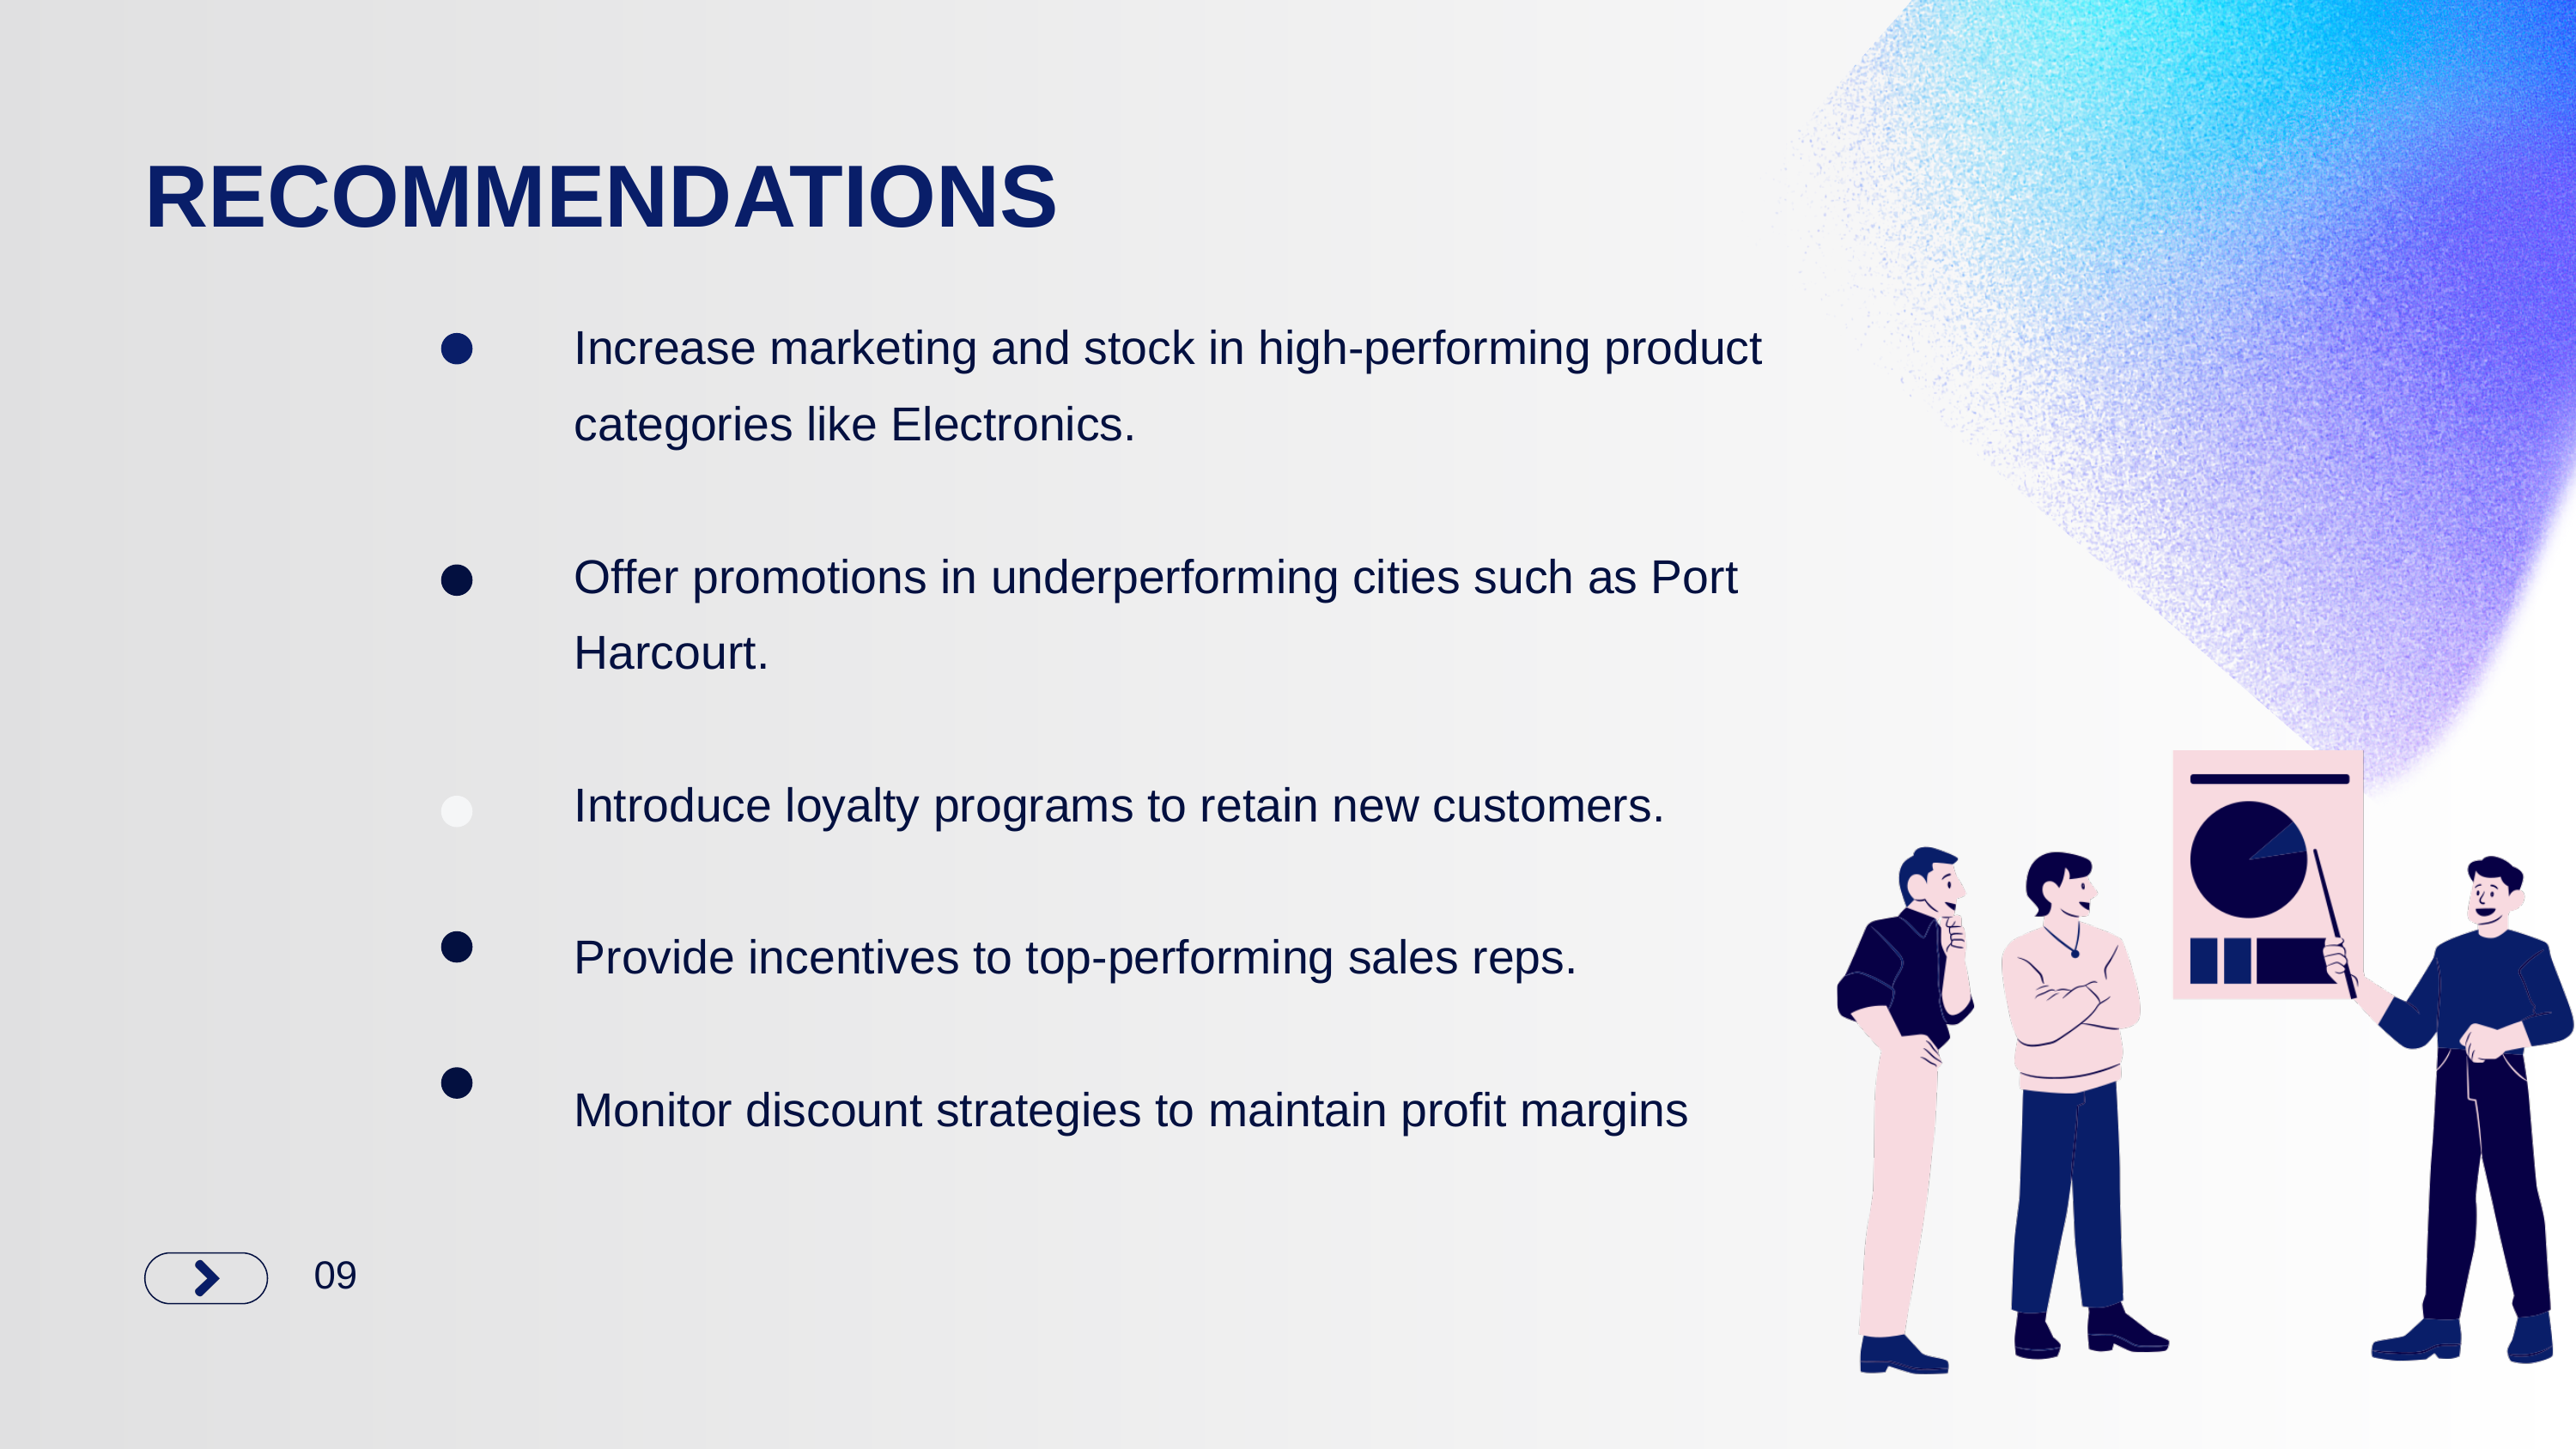

RECOMMENDATIONS
Increase marketing and stock in high-performing product categories like Electronics.

Offer promotions in underperforming cities such as Port Harcourt.

Introduce loyalty programs to retain new customers.

Provide incentives to top-performing sales reps.

Monitor discount strategies to maintain profit margins

09